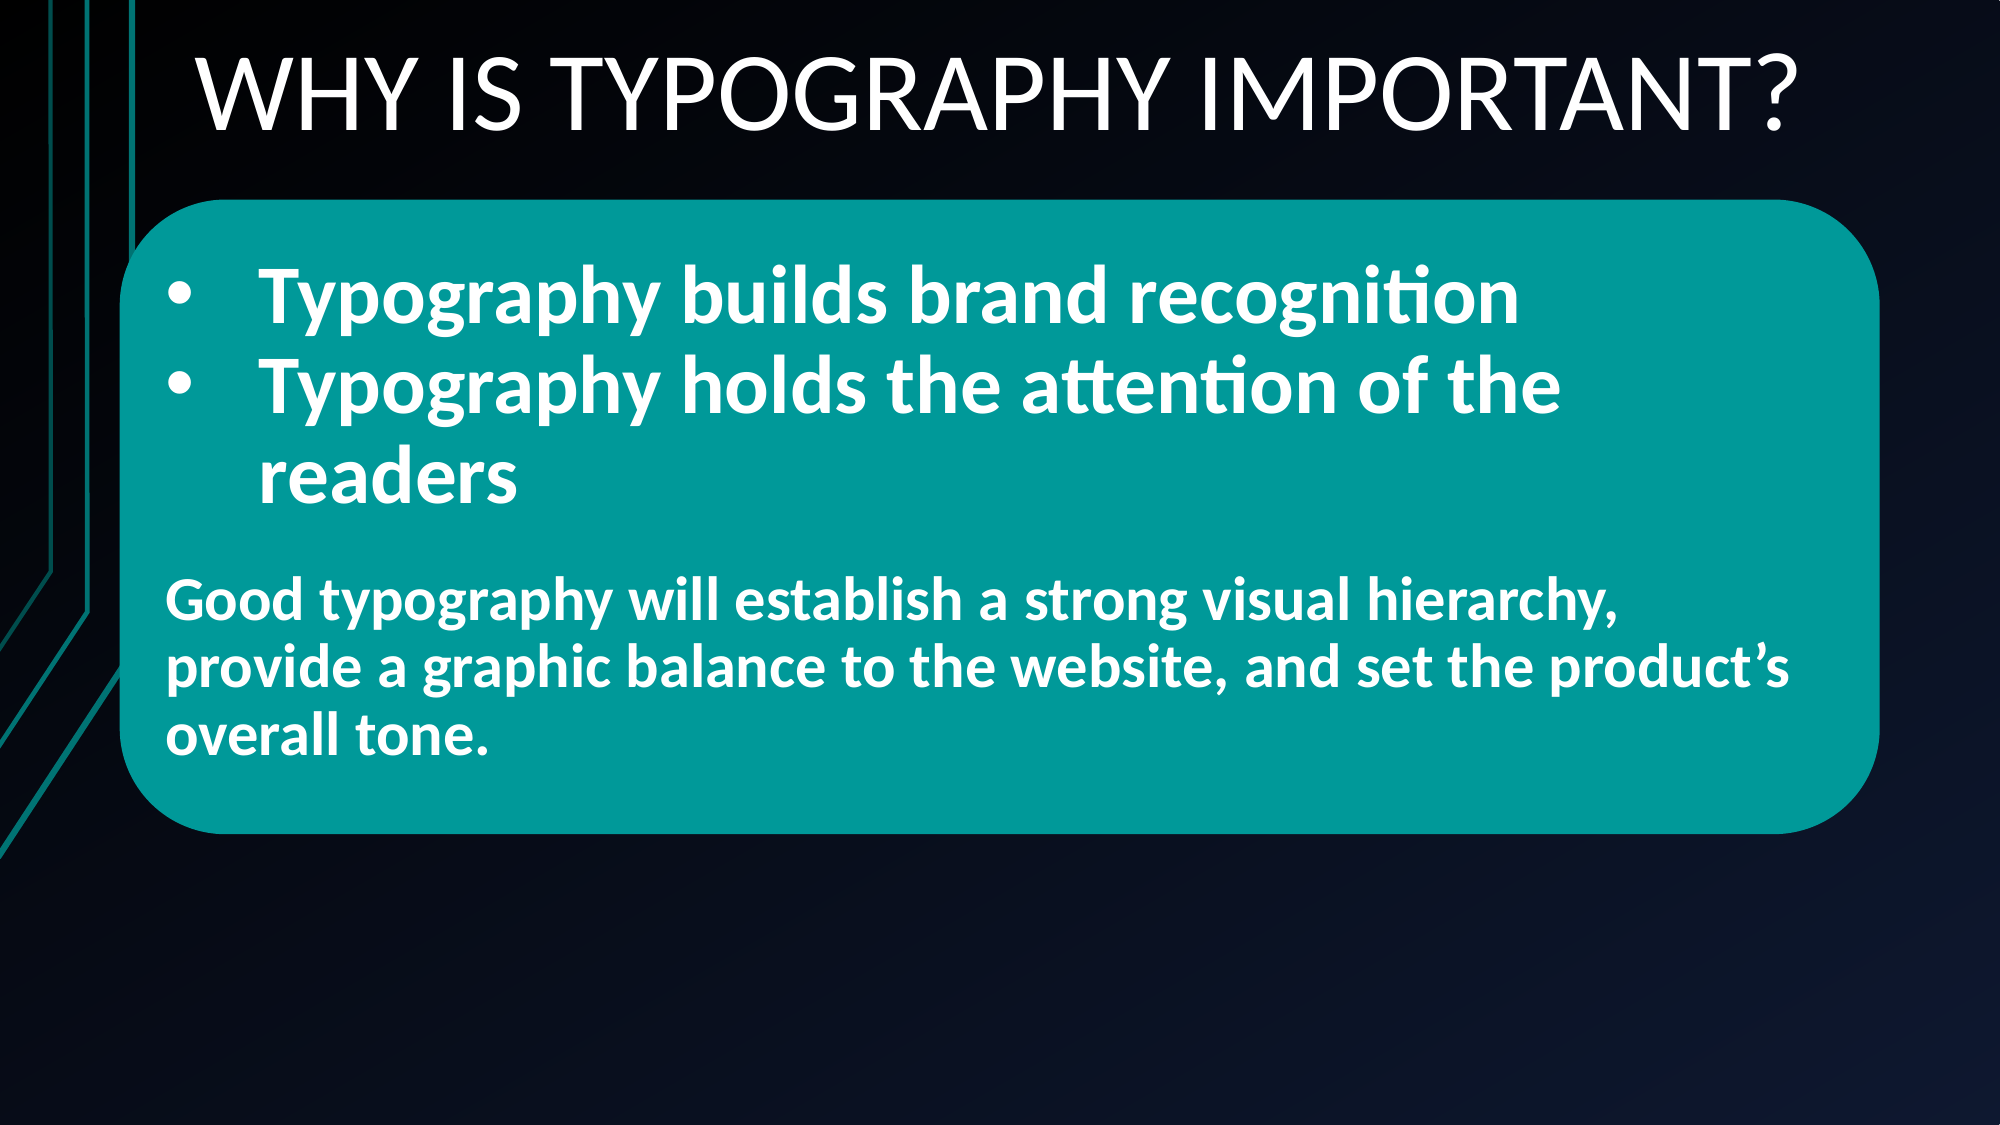

# WHY IS TYPOGRAPHY IMPORTANT?

Typography builds brand recognition
Typography holds the attention of the readers

Good typography will establish a strong visual hierarchy, provide a graphic balance to the website, and set the product’s overall tone.